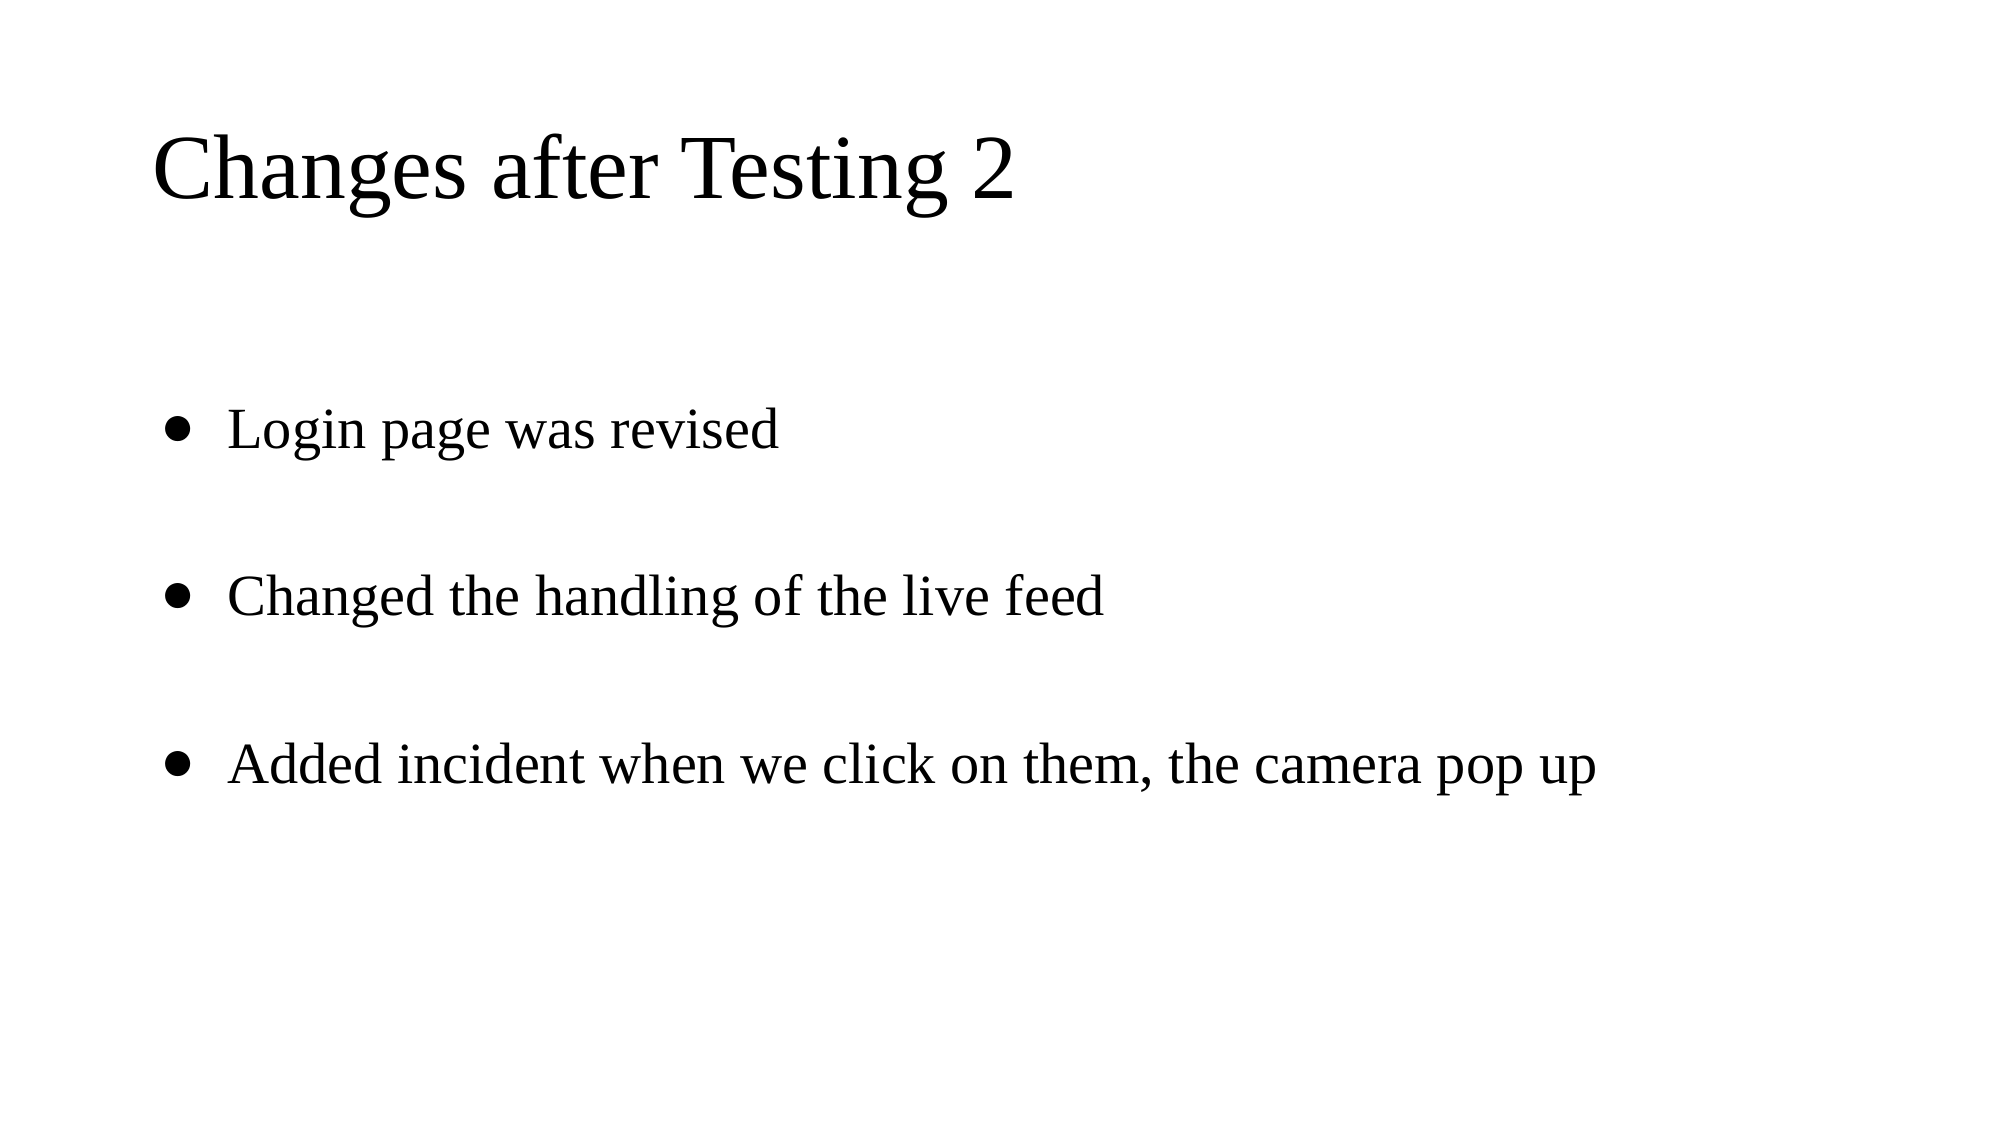

# Changes after Testing 2

Login page was revised

Changed the handling of the live feed

Added incident when we click on them, the camera pop up